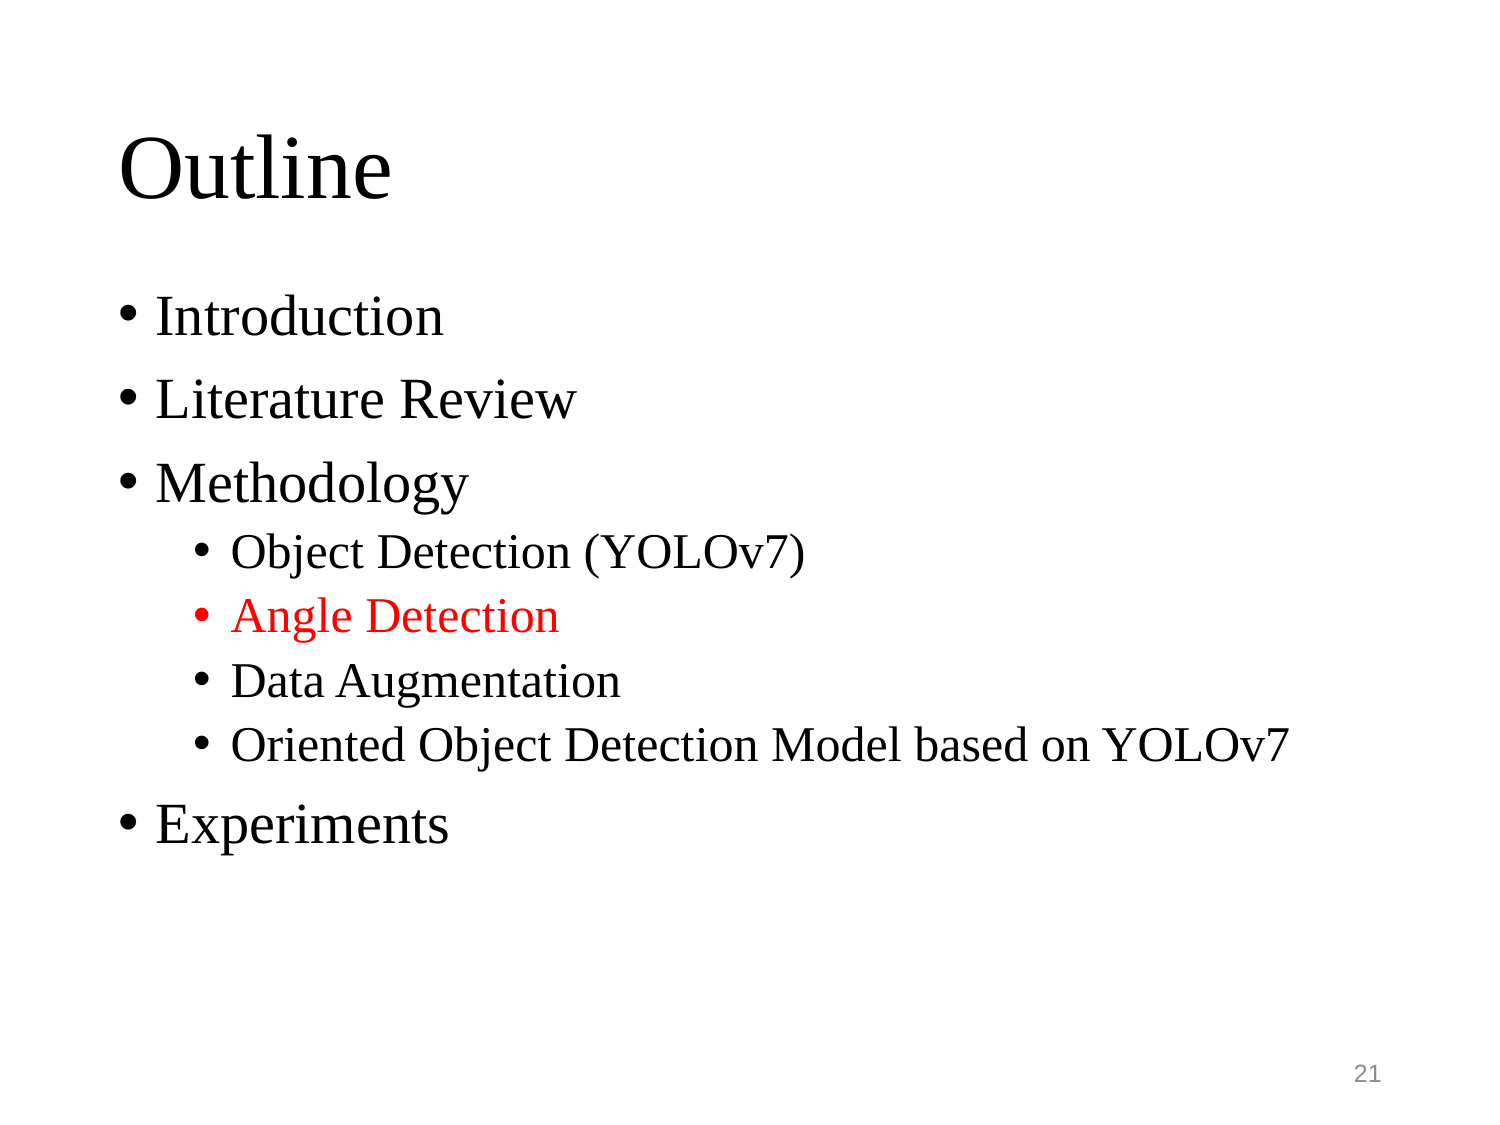

# Outline
Introduction
Literature Review
Methodology
Object Detection (YOLOv7)
Angle Detection
Data Augmentation
Oriented Object Detection Model based on YOLOv7
Experiments
21